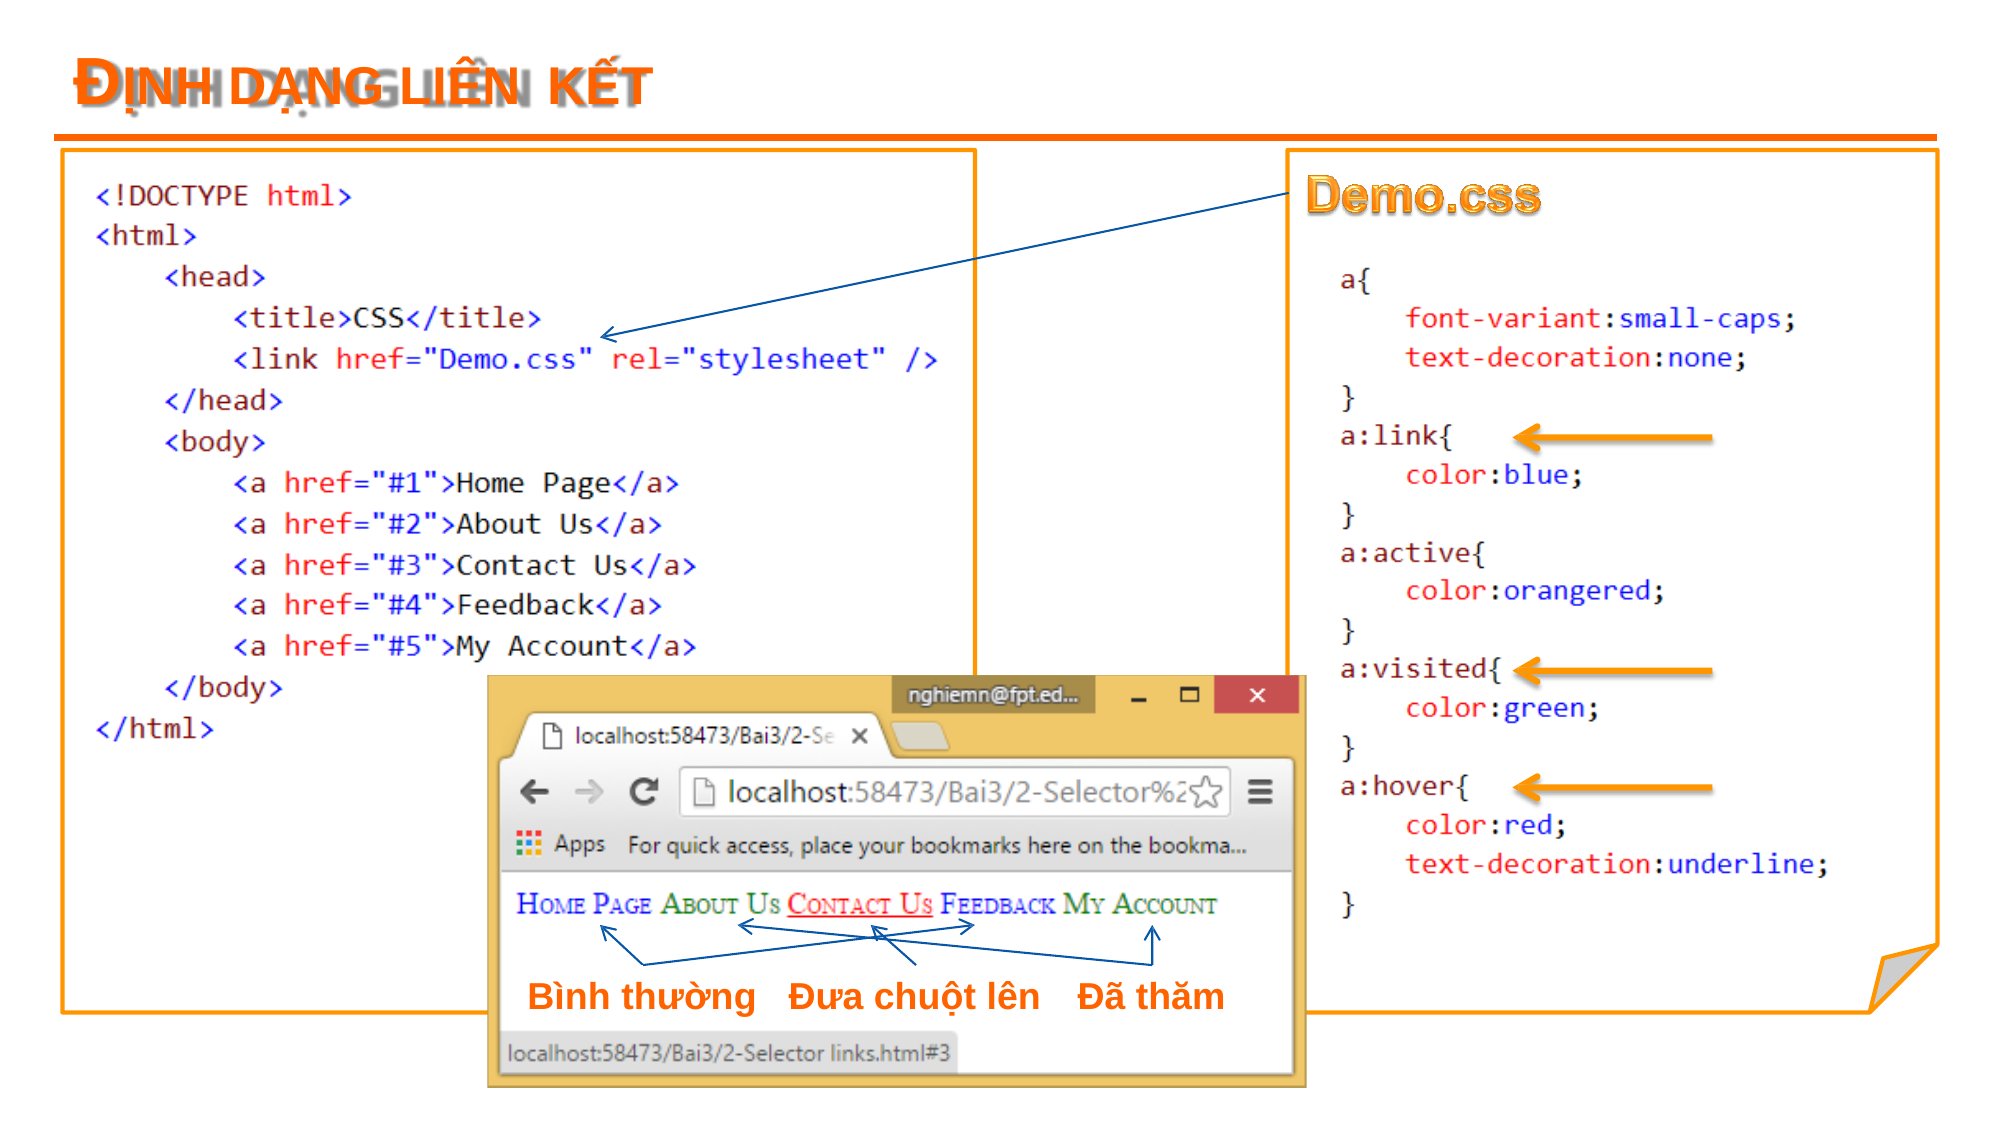

# ĐỊNH DẠNG LIÊN KẾT

Bình thường
Đưa chuột lên
Đã thăm